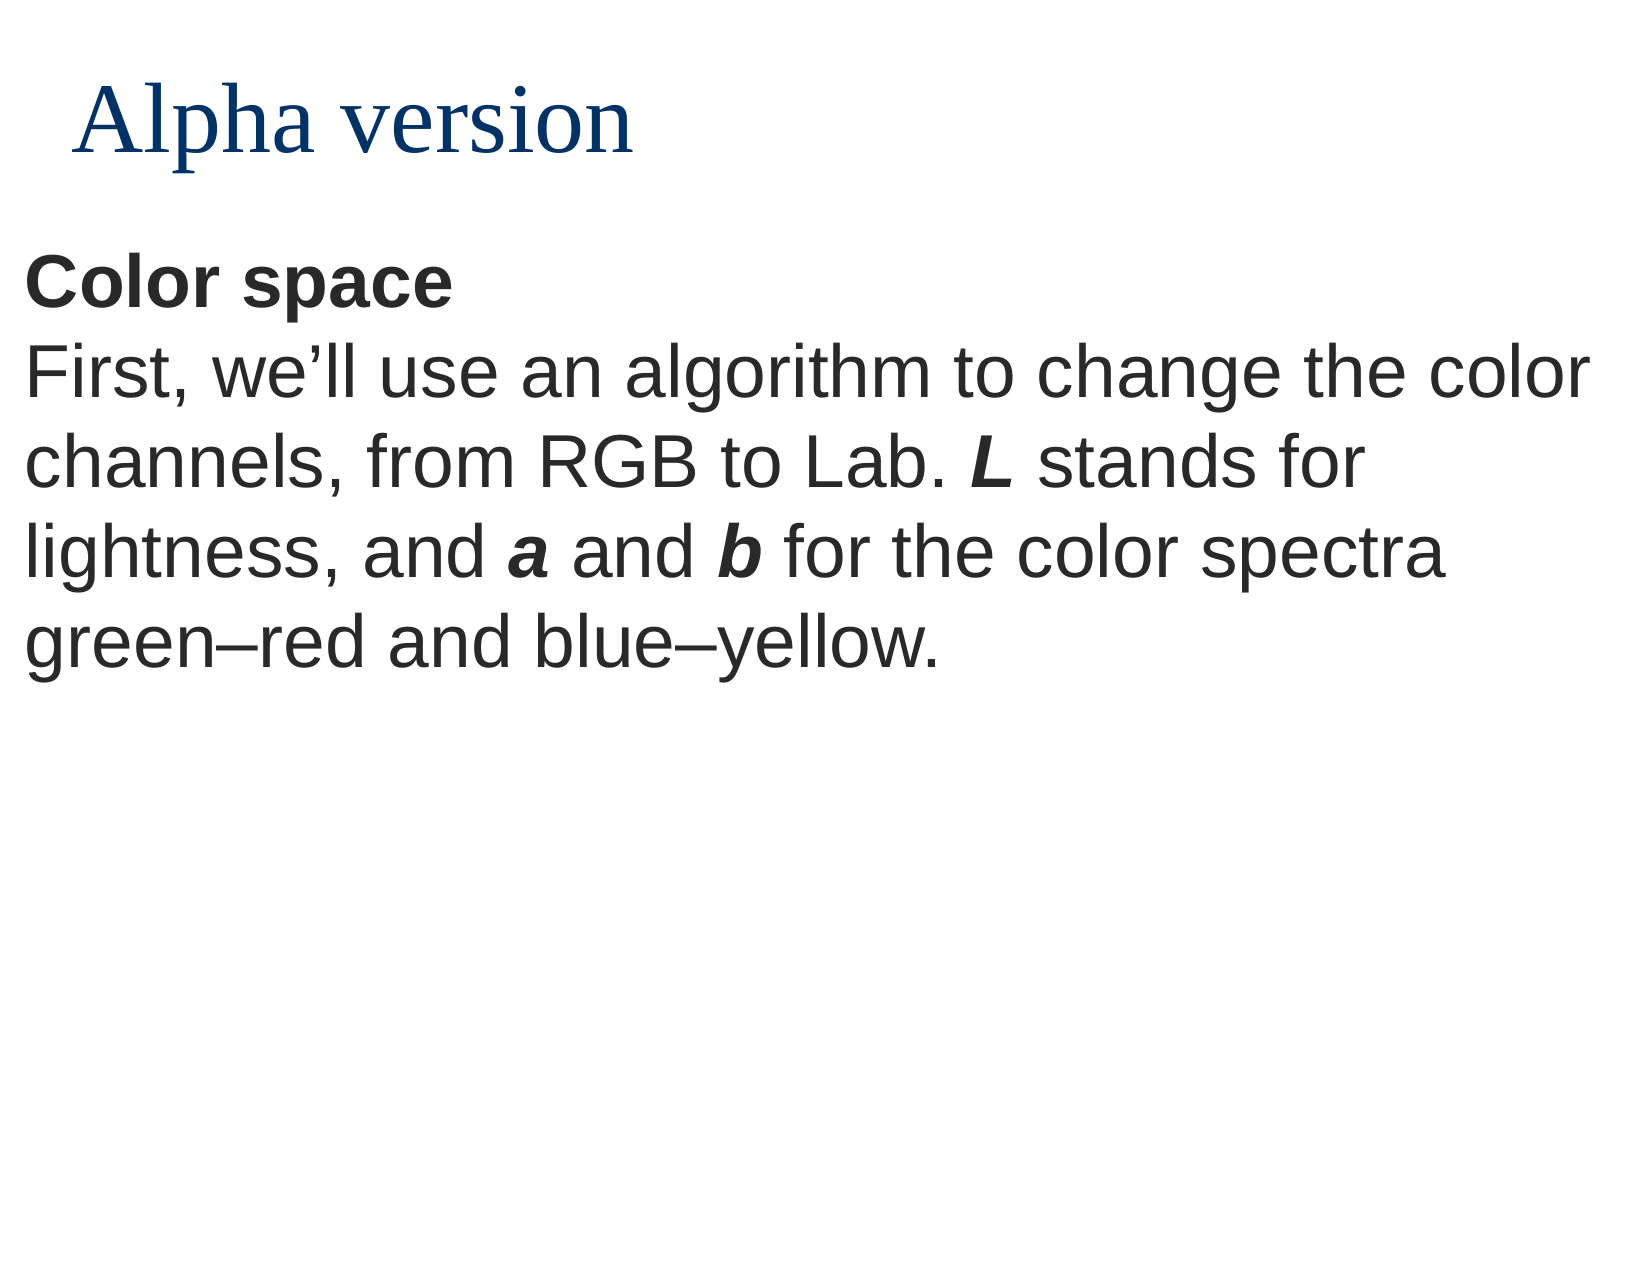

Alpha version
Color space
First, we’ll use an algorithm to change the color channels, from RGB to Lab. L stands for lightness, and a and b for the color spectra green–red and blue–yellow.